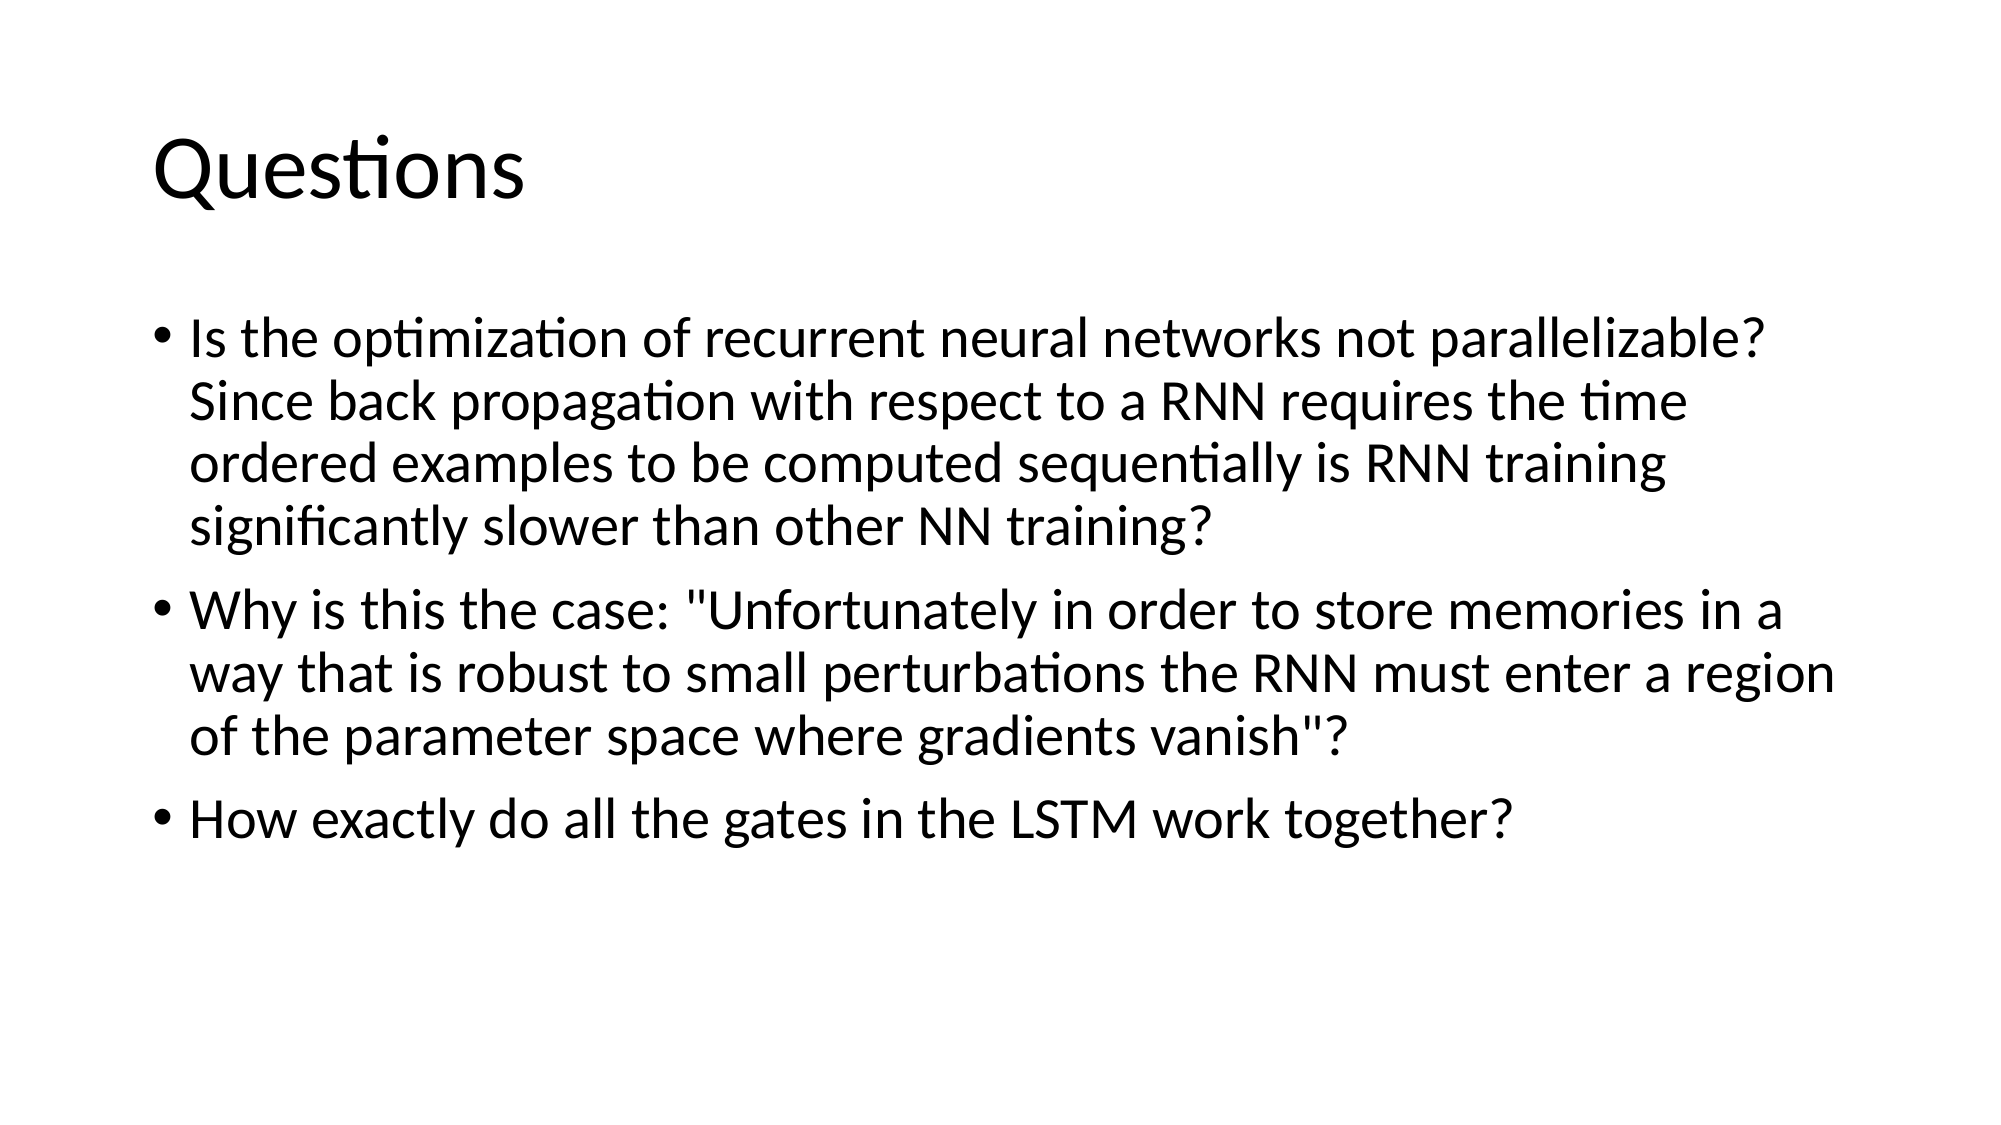

# Questions
Is the optimization of recurrent neural networks not parallelizable? Since back propagation with respect to a RNN requires the time ordered examples to be computed sequentially is RNN training significantly slower than other NN training?
Why is this the case: "Unfortunately in order to store memories in a way that is robust to small perturbations the RNN must enter a region of the parameter space where gradients vanish"?
How exactly do all the gates in the LSTM work together?